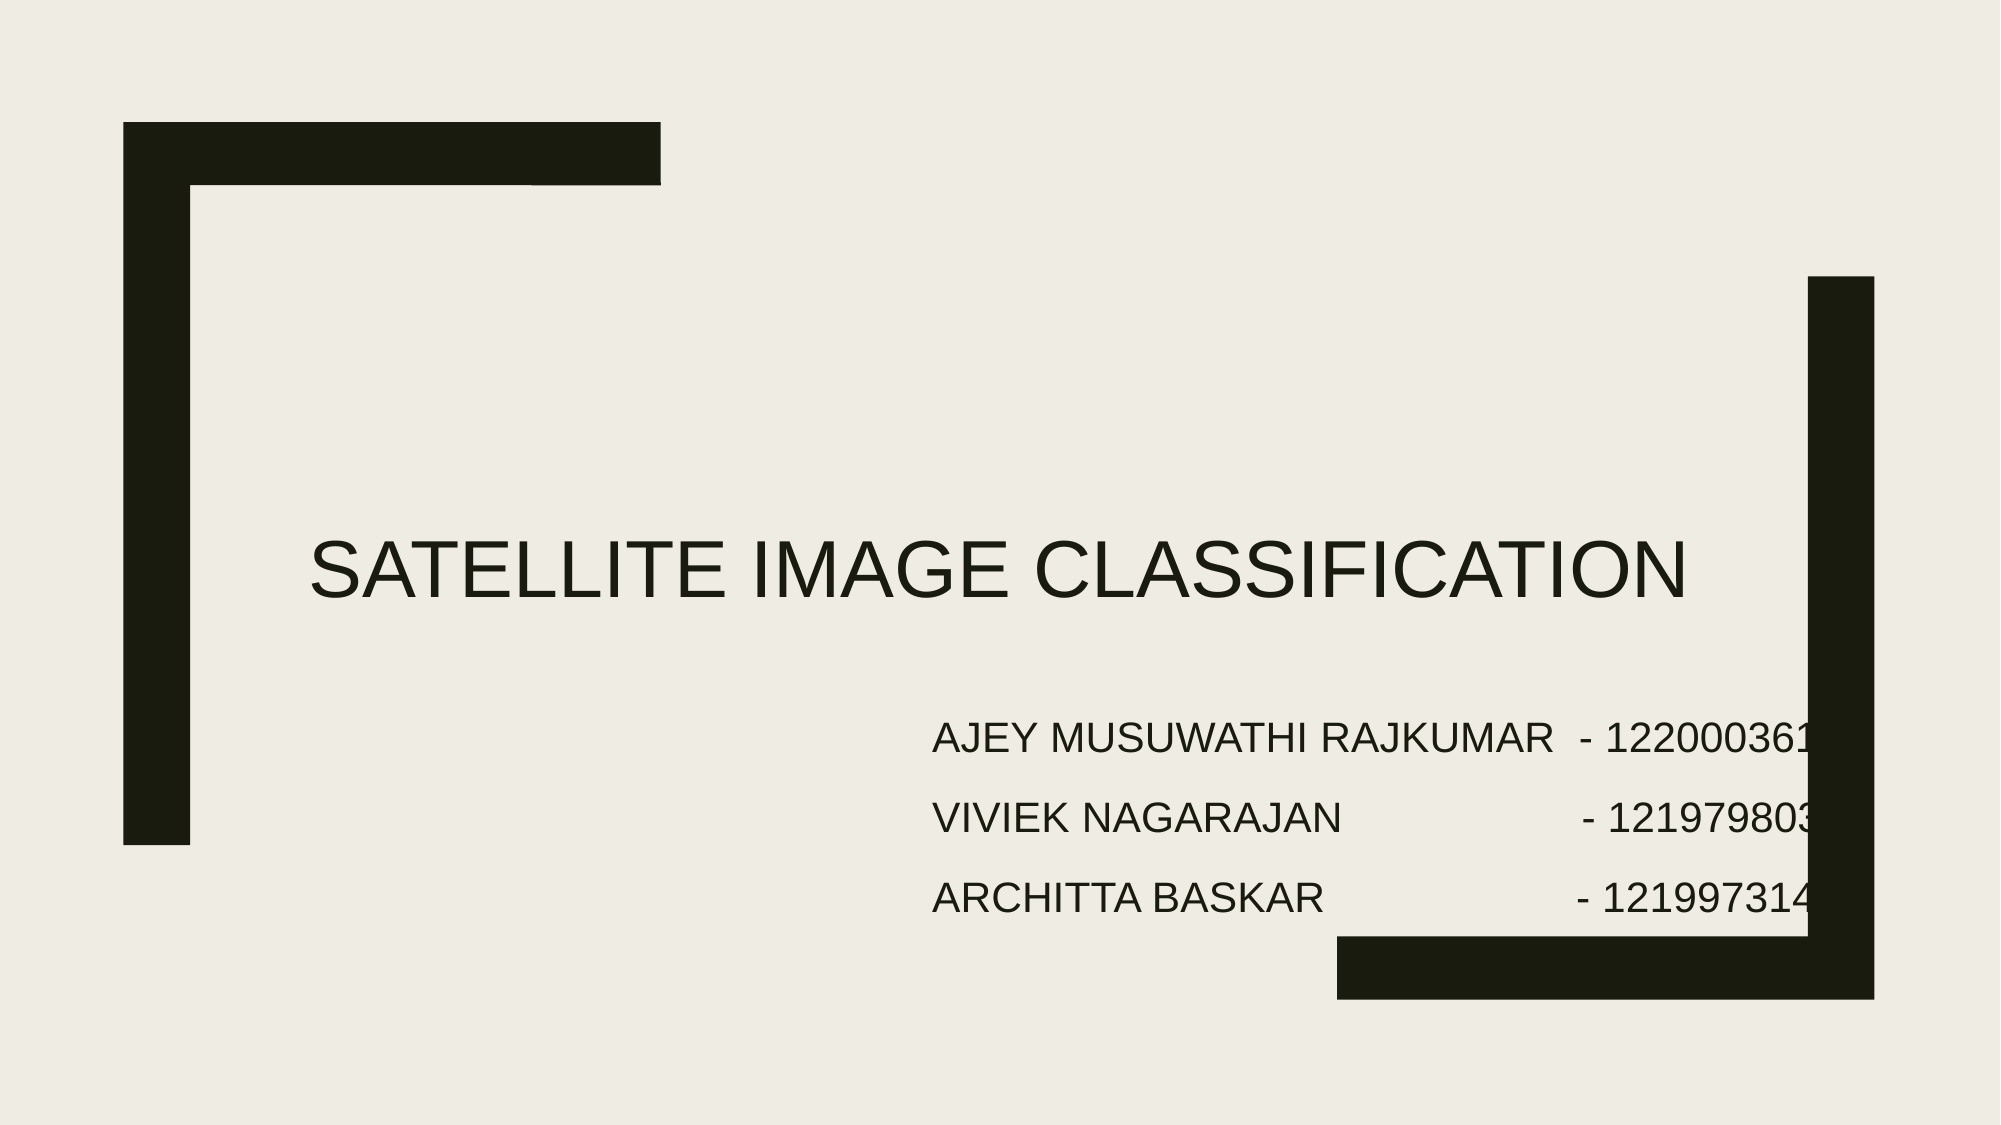

# SATELLITE IMAGE CLASSIFICATION
AJEY MUSUWATHI RAJKUMAR  - 1220003616
VIVIEK NAGARAJAN                    - 1219798034
ARCHITTA BASKAR                     - 1219973144